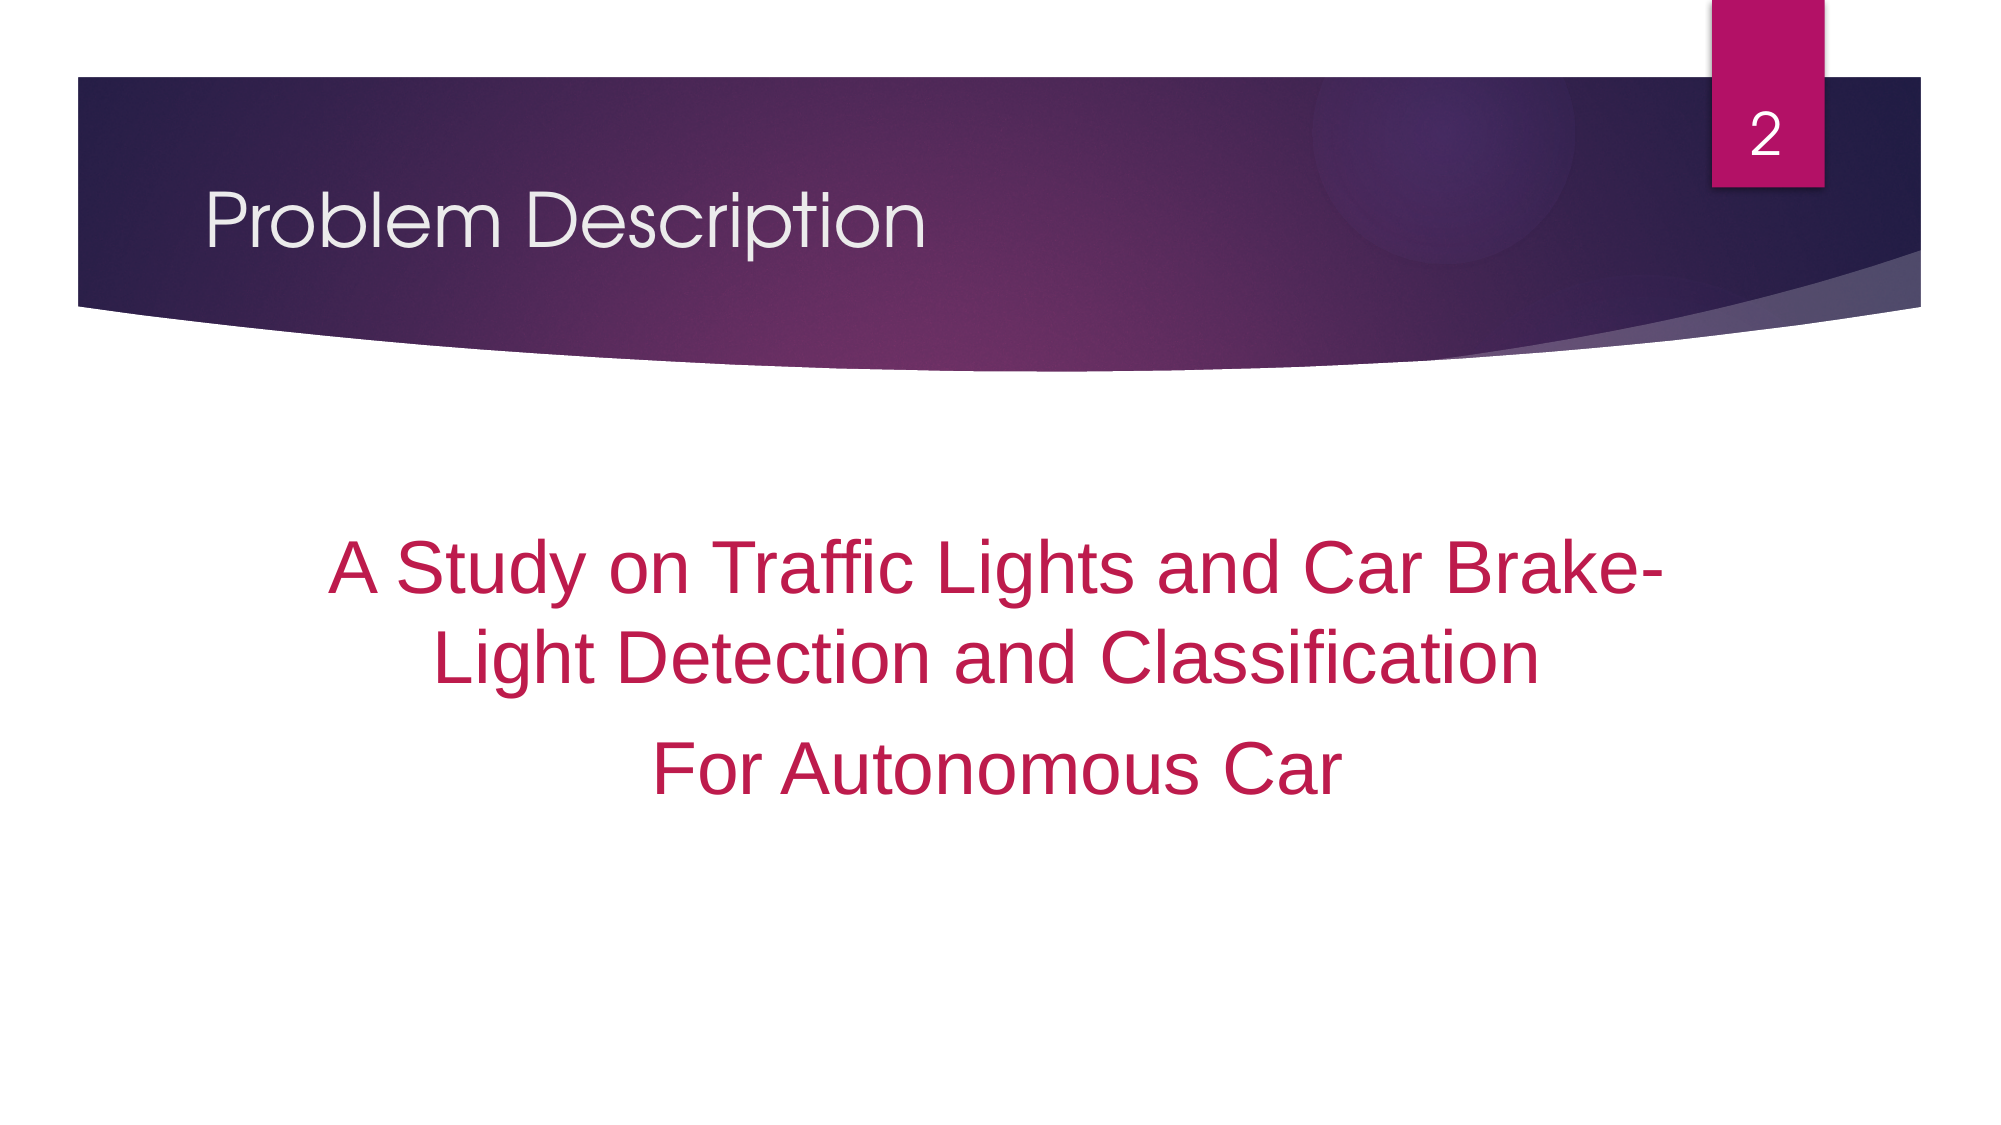

2
# Problem Description
A Study on Traffic Lights and Car Brake-Light Detection and Classification
For Autonomous Car